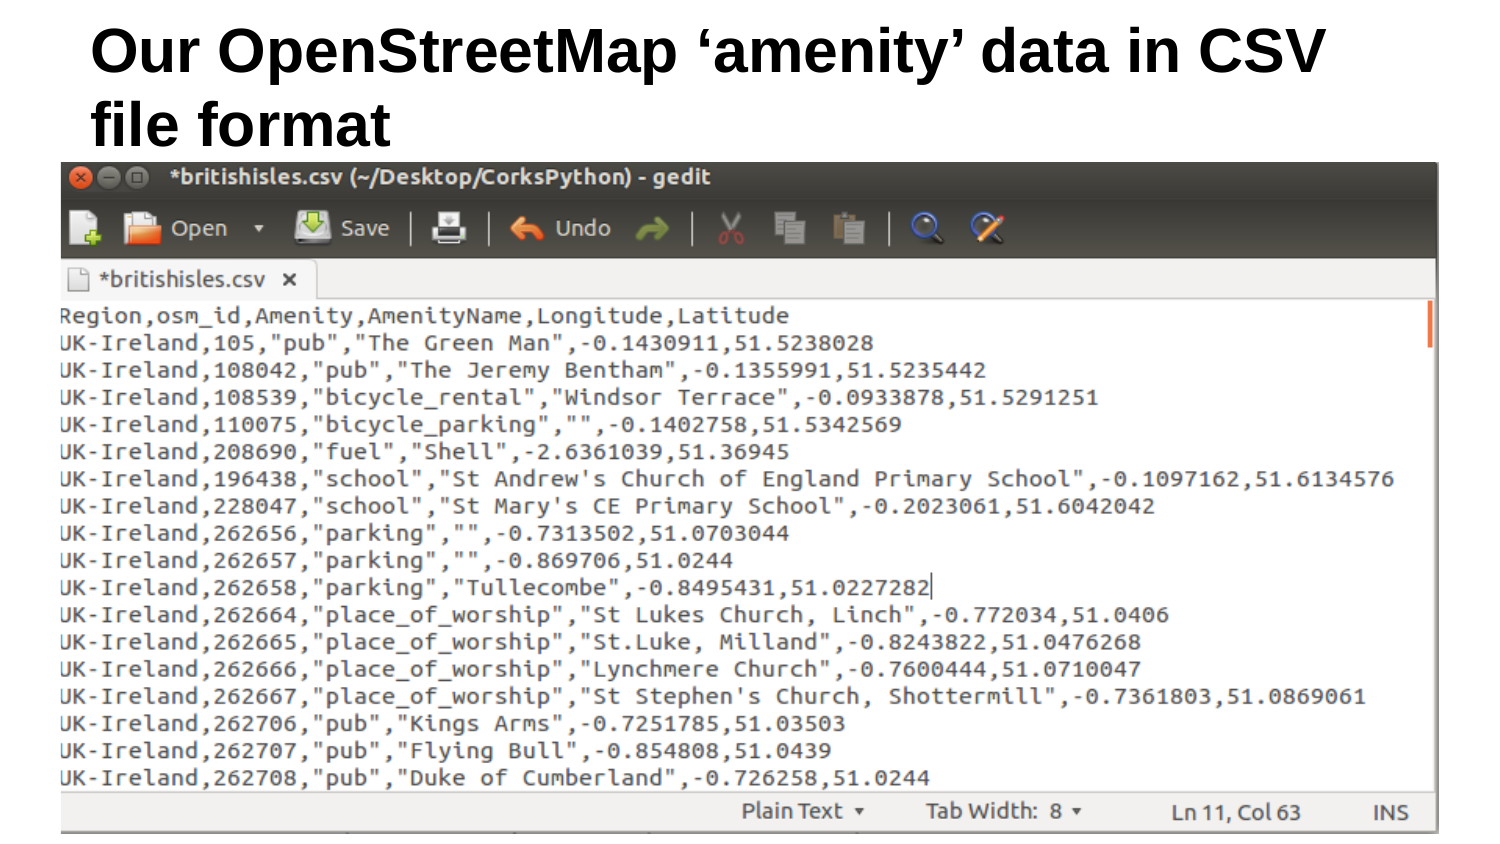

# Our OpenStreetMap ‘amenity’ data in CSV file format